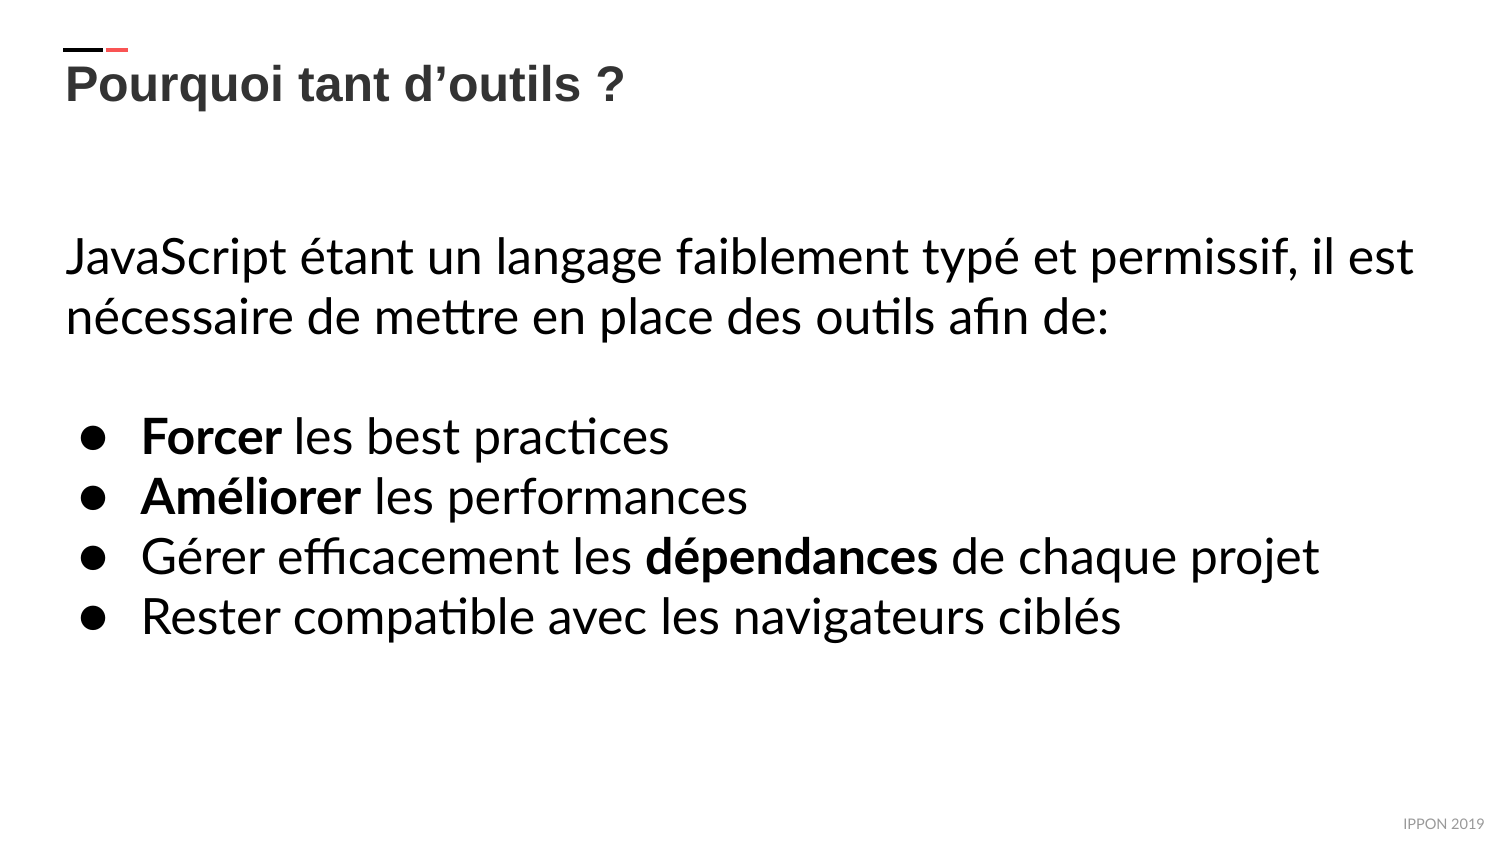

Pourquoi tant d’outils ?

JavaScript étant un langage faiblement typé et permissif, il est nécessaire de mettre en place des outils afin de:

Forcer les best practices
Améliorer les performances
Gérer efficacement les dépendances de chaque projet
Rester compatible avec les navigateurs ciblés